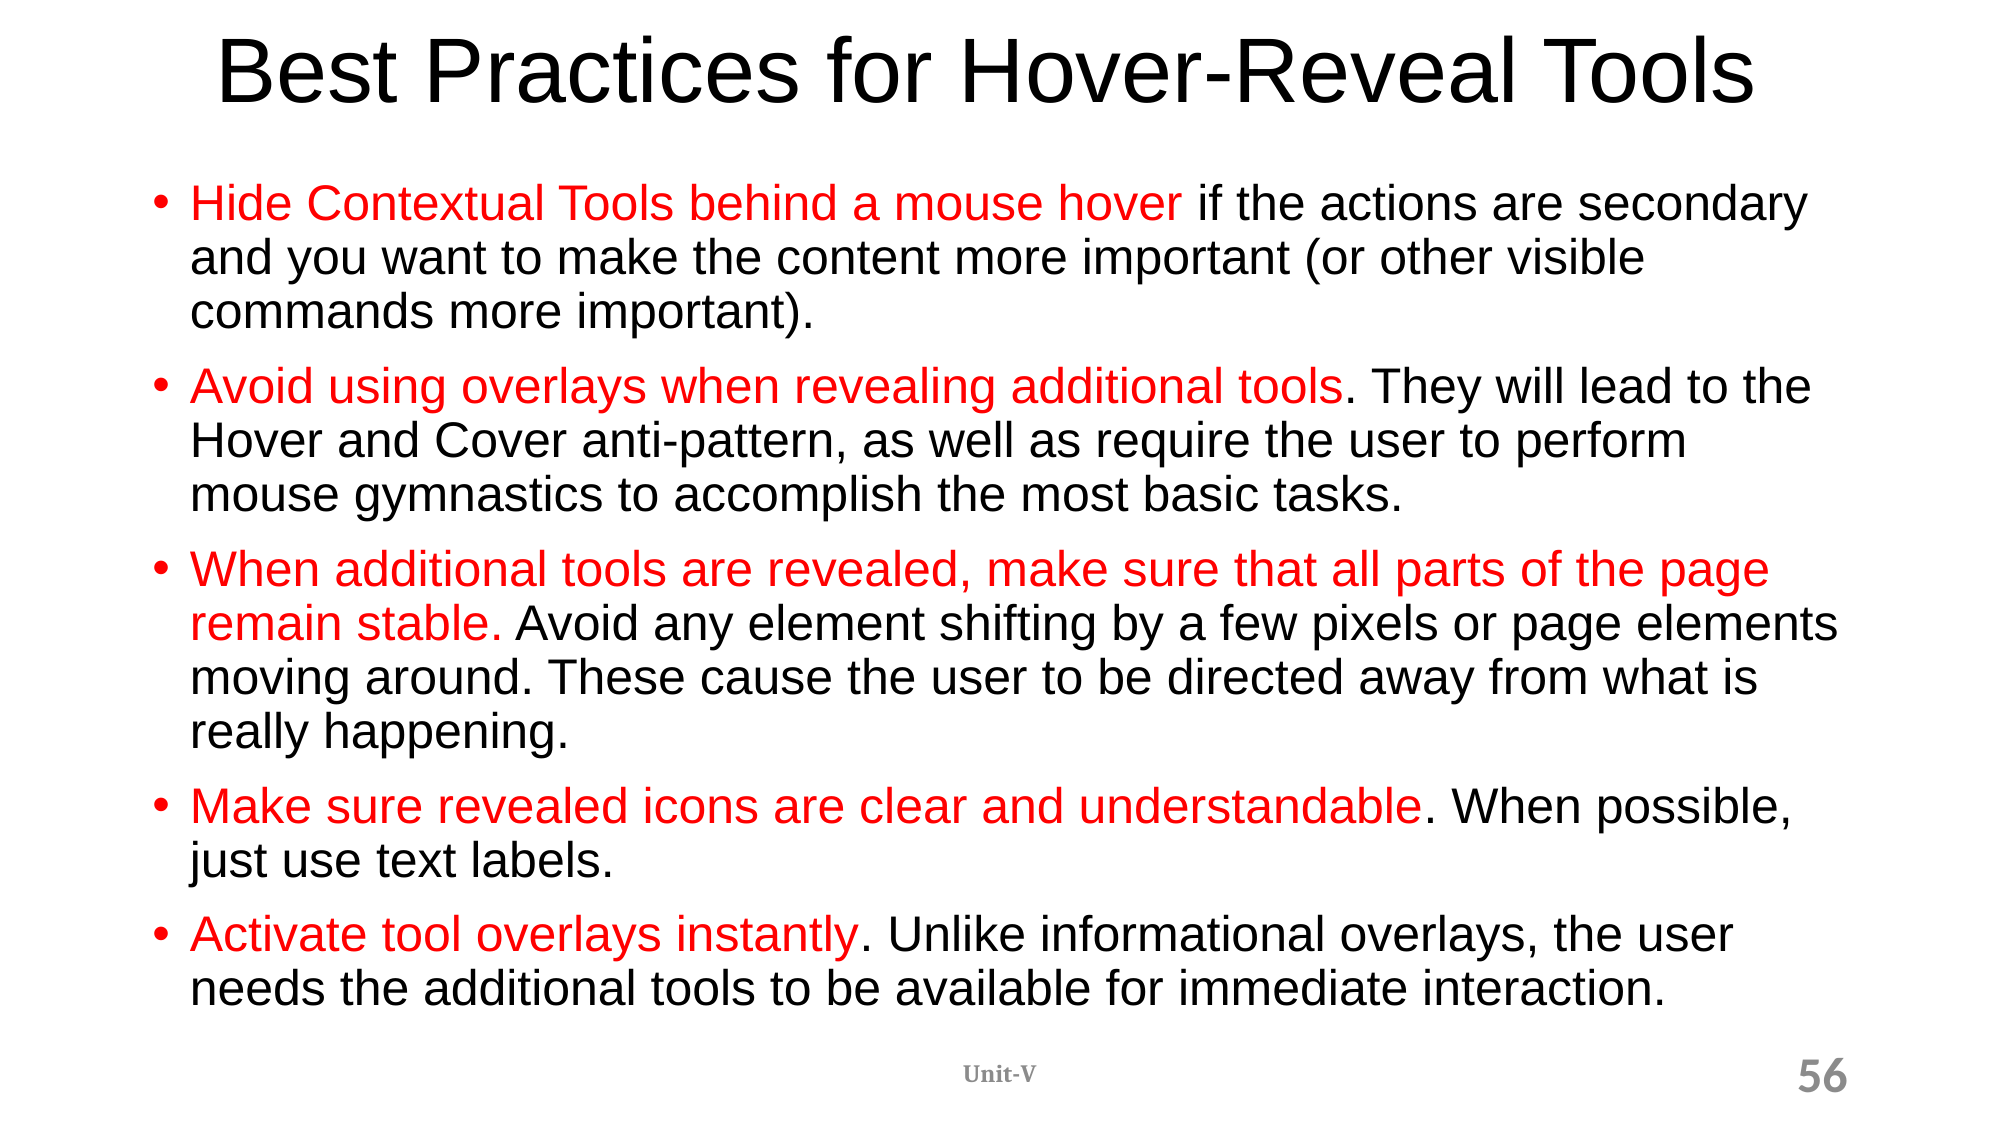

# Best Practices for Hover-Reveal Tools
Hide Contextual Tools behind a mouse hover if the actions are secondary and you want to make the content more important (or other visible commands more important).
Avoid using overlays when revealing additional tools. They will lead to the Hover and Cover anti-pattern, as well as require the user to perform mouse gymnastics to accomplish the most basic tasks.
When additional tools are revealed, make sure that all parts of the page remain stable. Avoid any element shifting by a few pixels or page elements moving around. These cause the user to be directed away from what is really happening.
Make sure revealed icons are clear and understandable. When possible, just use text labels.
Activate tool overlays instantly. Unlike informational overlays, the user needs the additional tools to be available for immediate interaction.

Unit-V
56